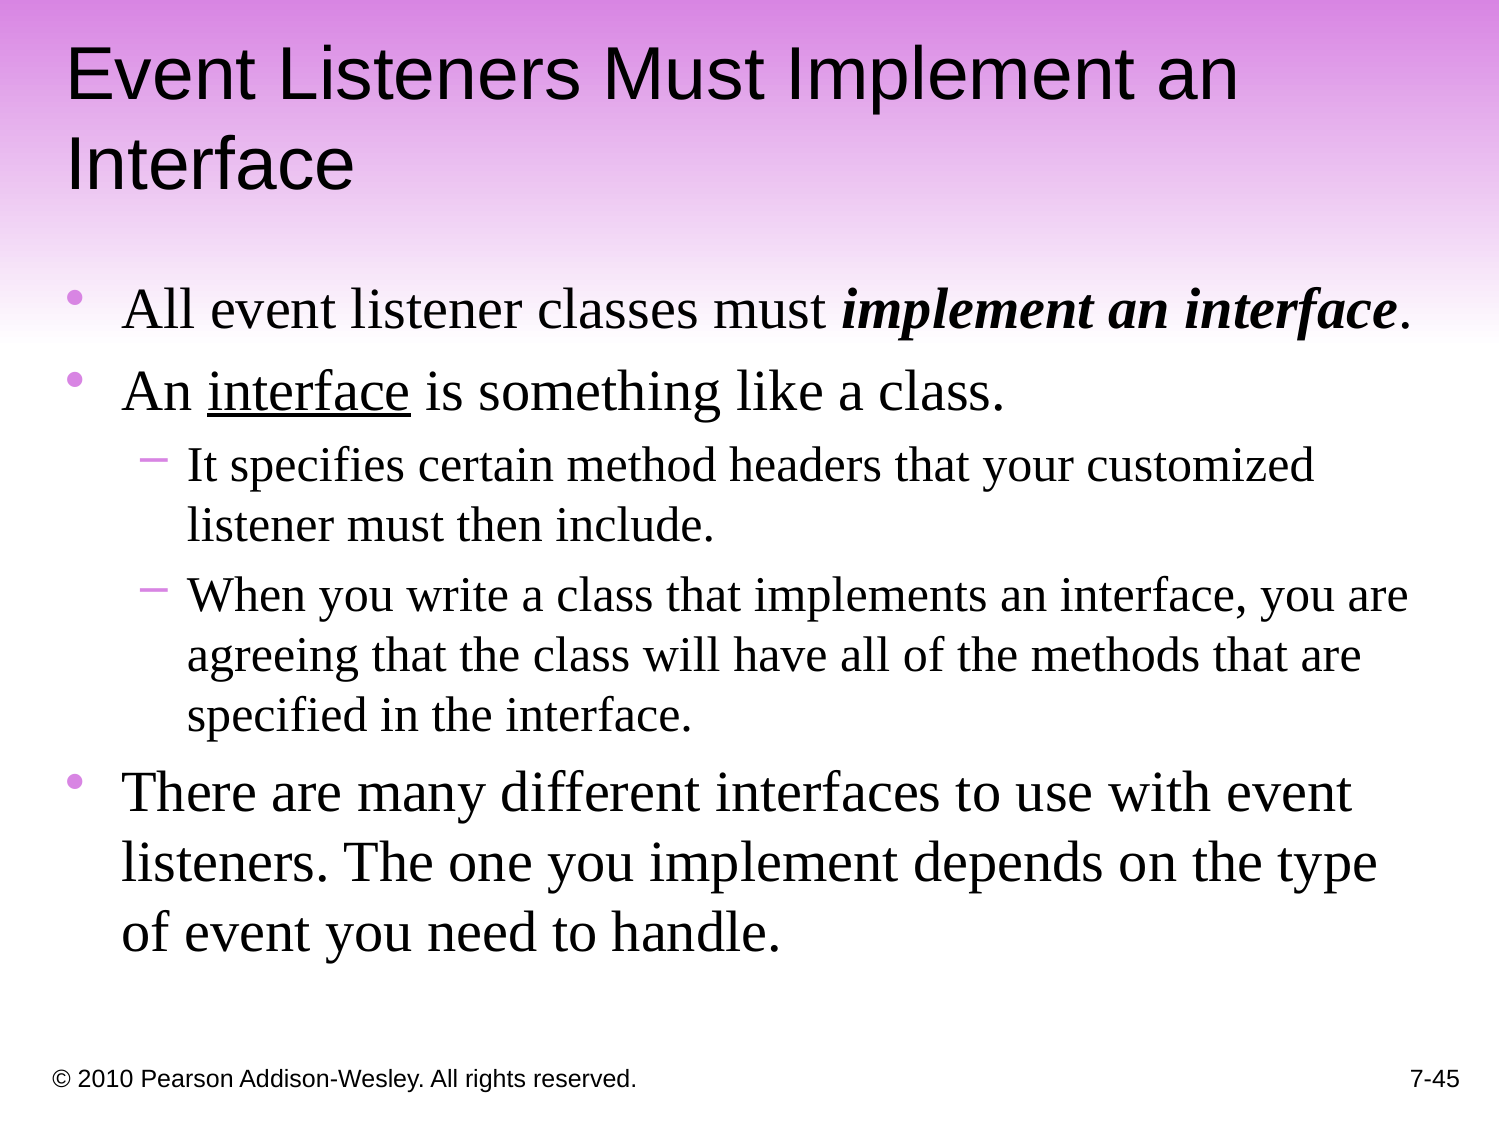

Event Listeners Must Implement an Interface
All event listener classes must implement an interface.
An interface is something like a class.
It specifies certain method headers that your customized listener must then include.
When you write a class that implements an interface, you are agreeing that the class will have all of the methods that are specified in the interface.
There are many different interfaces to use with event listeners. The one you implement depends on the type of event you need to handle.
7-45